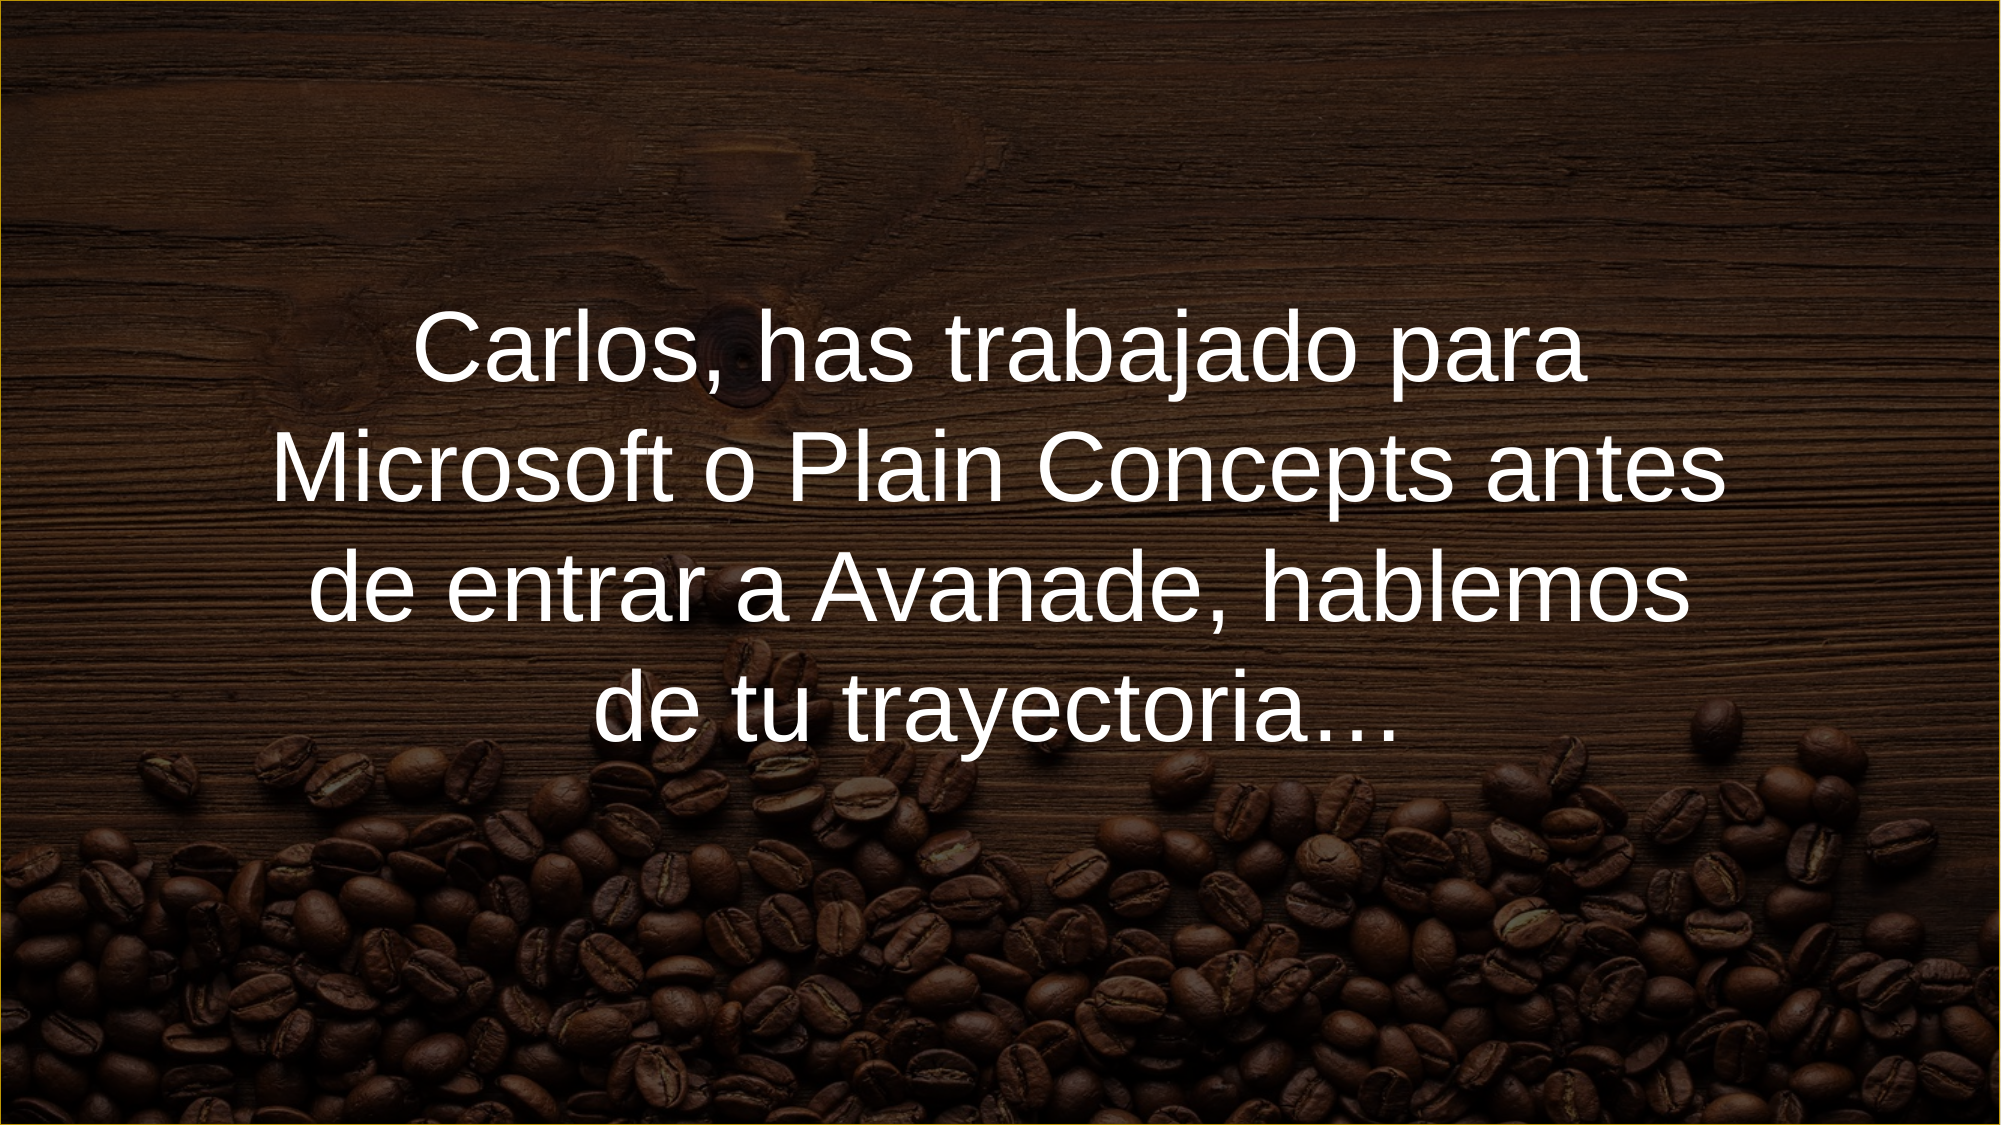

Carlos, has trabajado para Microsoft o Plain Concepts antes de entrar a Avanade, hablemos de tu trayectoria…